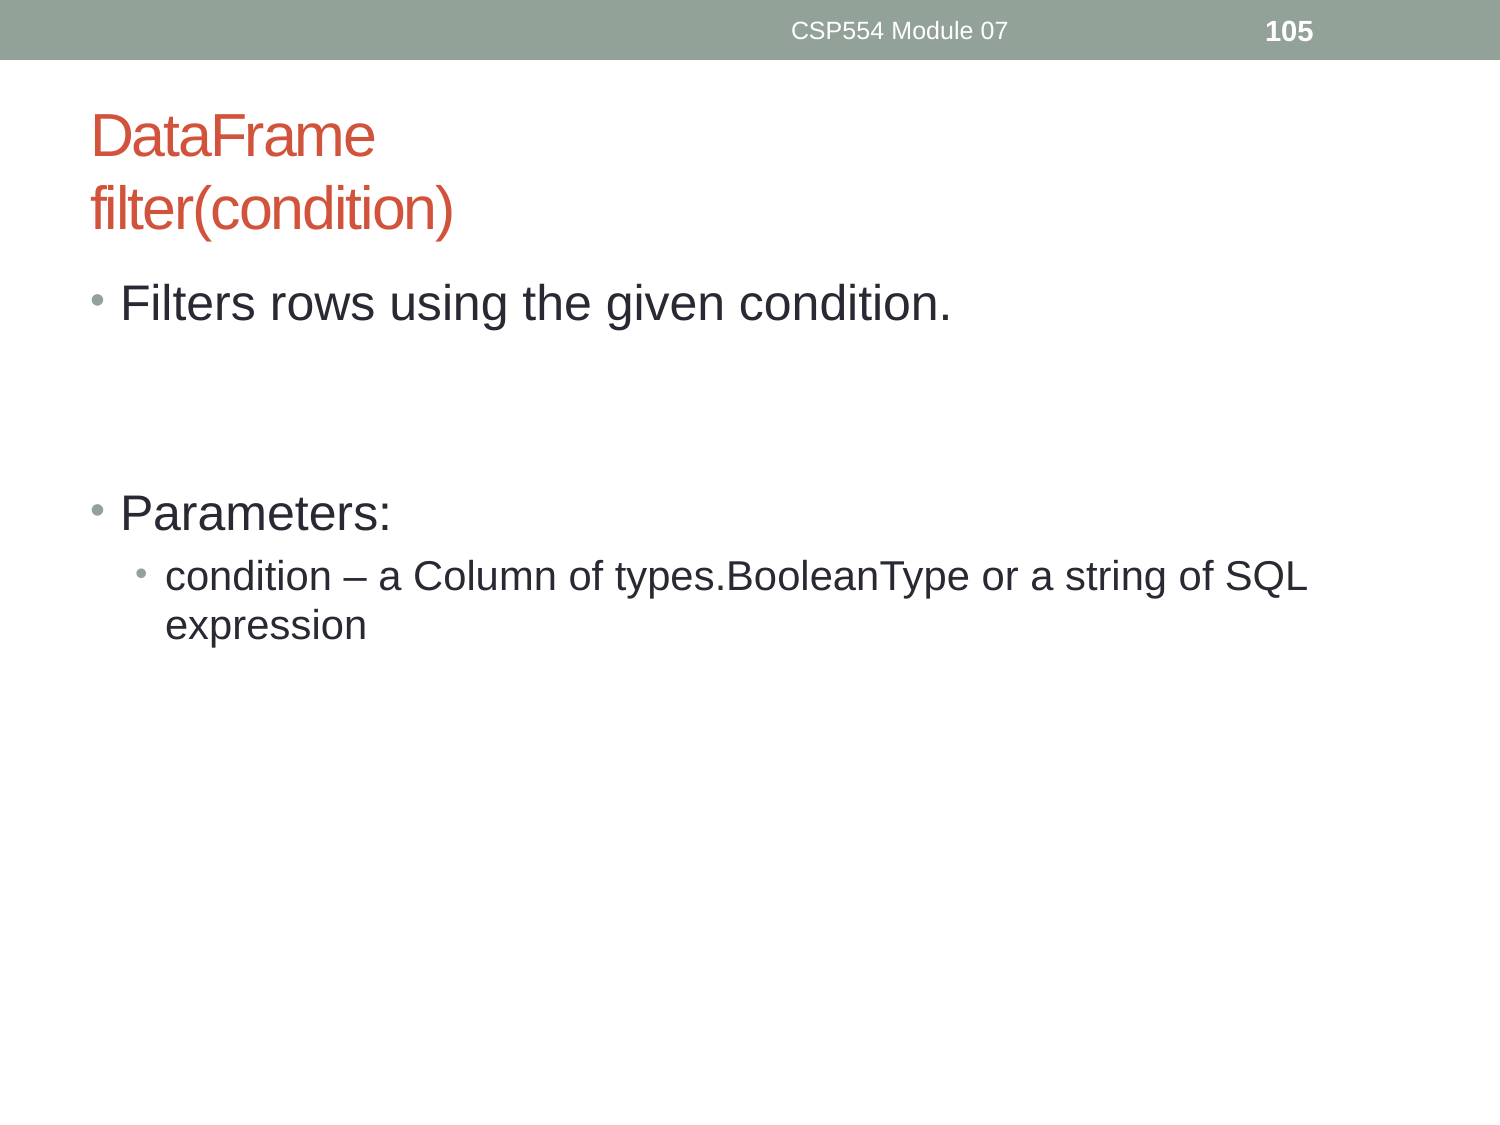

CSP554 Module 07
105
# DataFrame filter(condition)
Filters rows using the given condition.

Parameters:
condition – a Column of types.BooleanType or a string of SQL expression